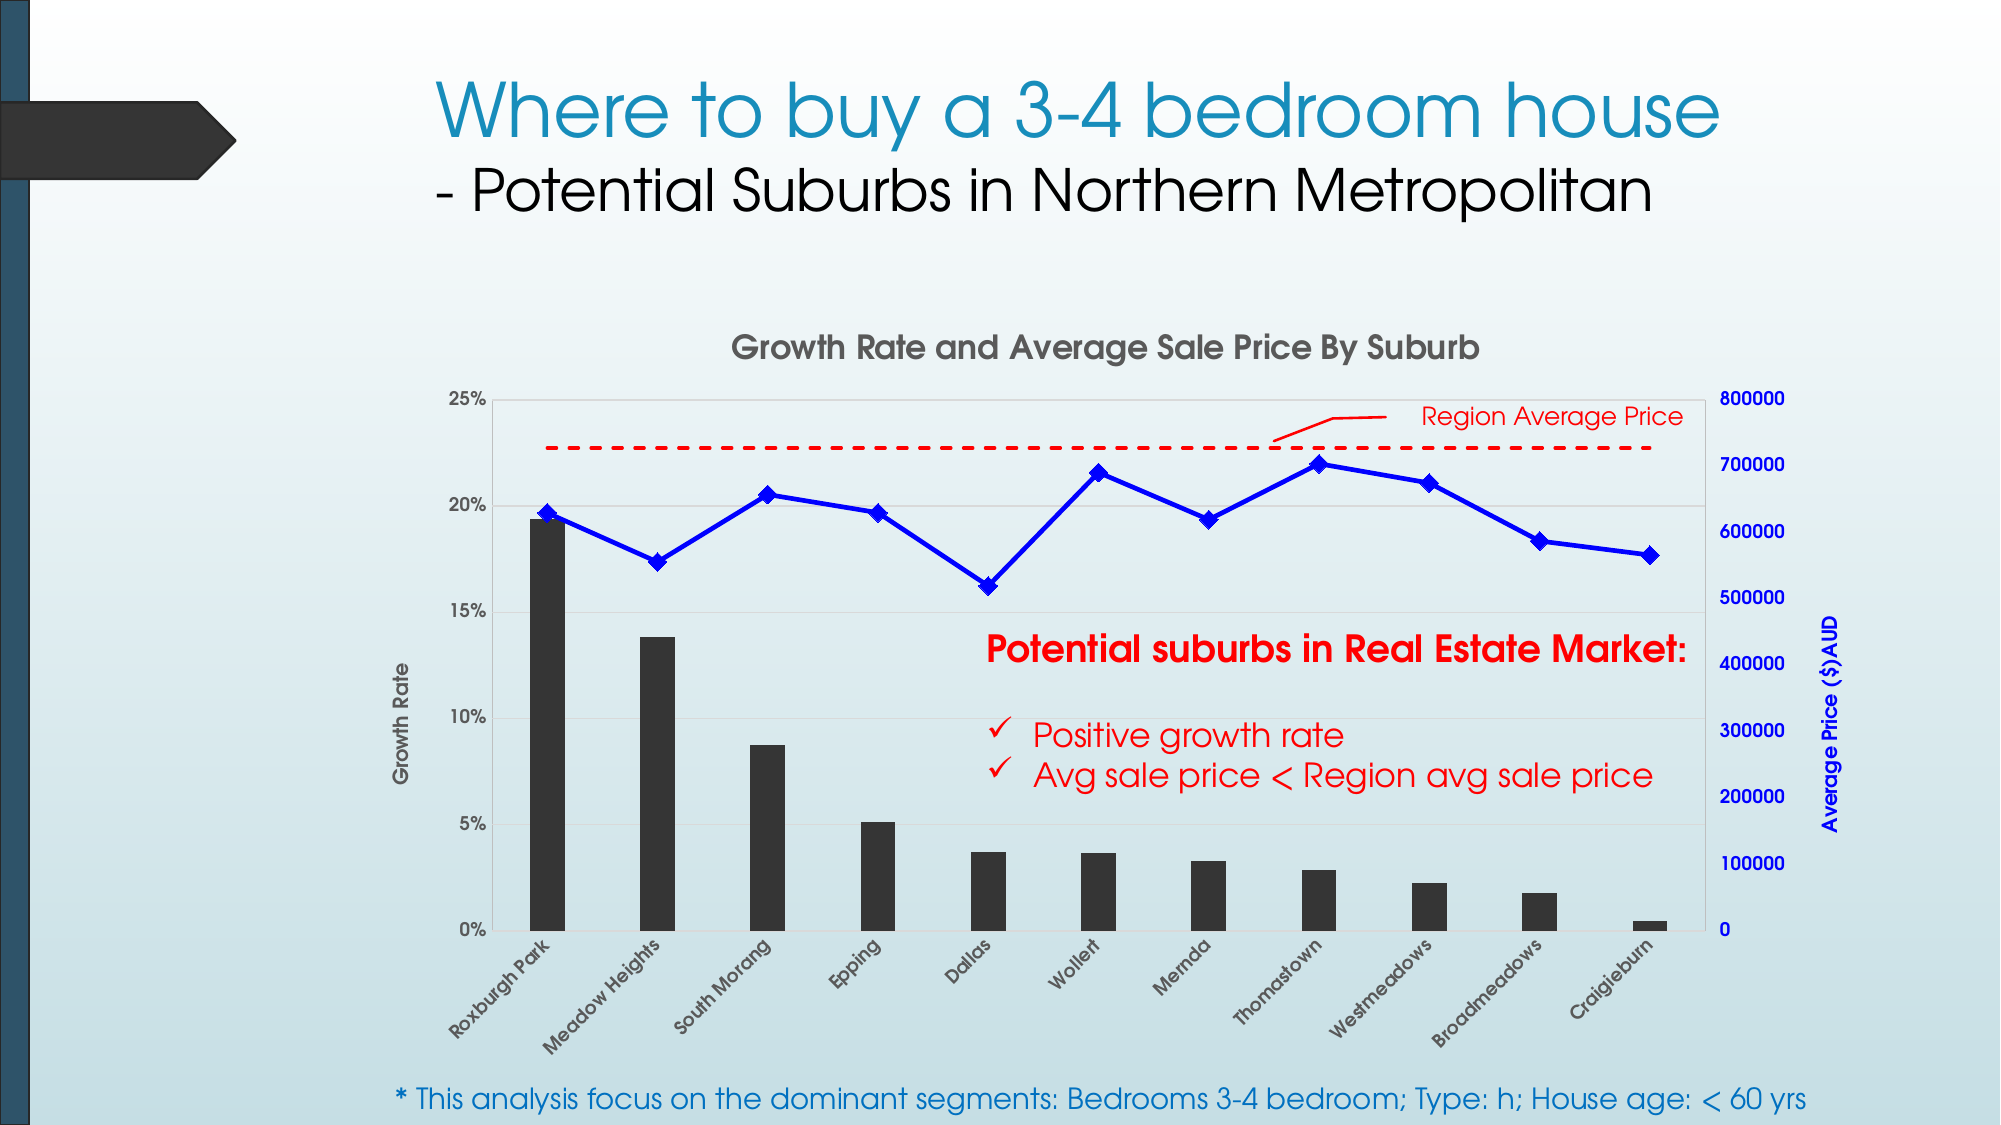

# Where to buy a 3-4 bedroom house - Potential Suburbs in Northern Metropolitan

### Chart: Growth Rate and Average Sale Price By Suburb

| Category | 2017-2018 | 2018 | Northern Metropolitan |
|---|---|---|---|
| Roxburgh Park | 0.19384683981718867 | 630000.0 | 727753.7225806451 |
| Meadow Heights | 0.13844699952748465 | 556000.0 | 727753.7225806451 |
| South Morang | 0.08775153909767519 | 657666.6666666666 | 727753.7225806451 |
| Epping | 0.05122743779806263 | 630217.8571428572 | 727753.7225806451 |
| Dallas | 0.03688544365380326 | 519833.3333333333 | 727753.7225806451 |
| Wollert | 0.03676838419209605 | 690833.3333333334 | 727753.7225806451 |
| Mernda | 0.03267173645514484 | 619818.1818181818 | 727753.7225806451 |
| Thomastown | 0.02863822326125073 | 704000.0 | 727753.7225806451 |
| Westmeadows | 0.022383036014809787 | 675000.0 | 727753.7225806451 |
| Broadmeadows | 0.017728278649090757 | 587625.0 | 727753.7225806451 |
| Craigieburn | 0.004709074485100411 | 566401.7857142857 | 727753.7225806451 |
Region Average Price
Potential suburbs in Real Estate Market:

Positive growth rate
Avg sale price < Region avg sale price
* This analysis focus on the dominant segments: Bedrooms 3-4 bedroom; Type: h; House age: < 60 yrs